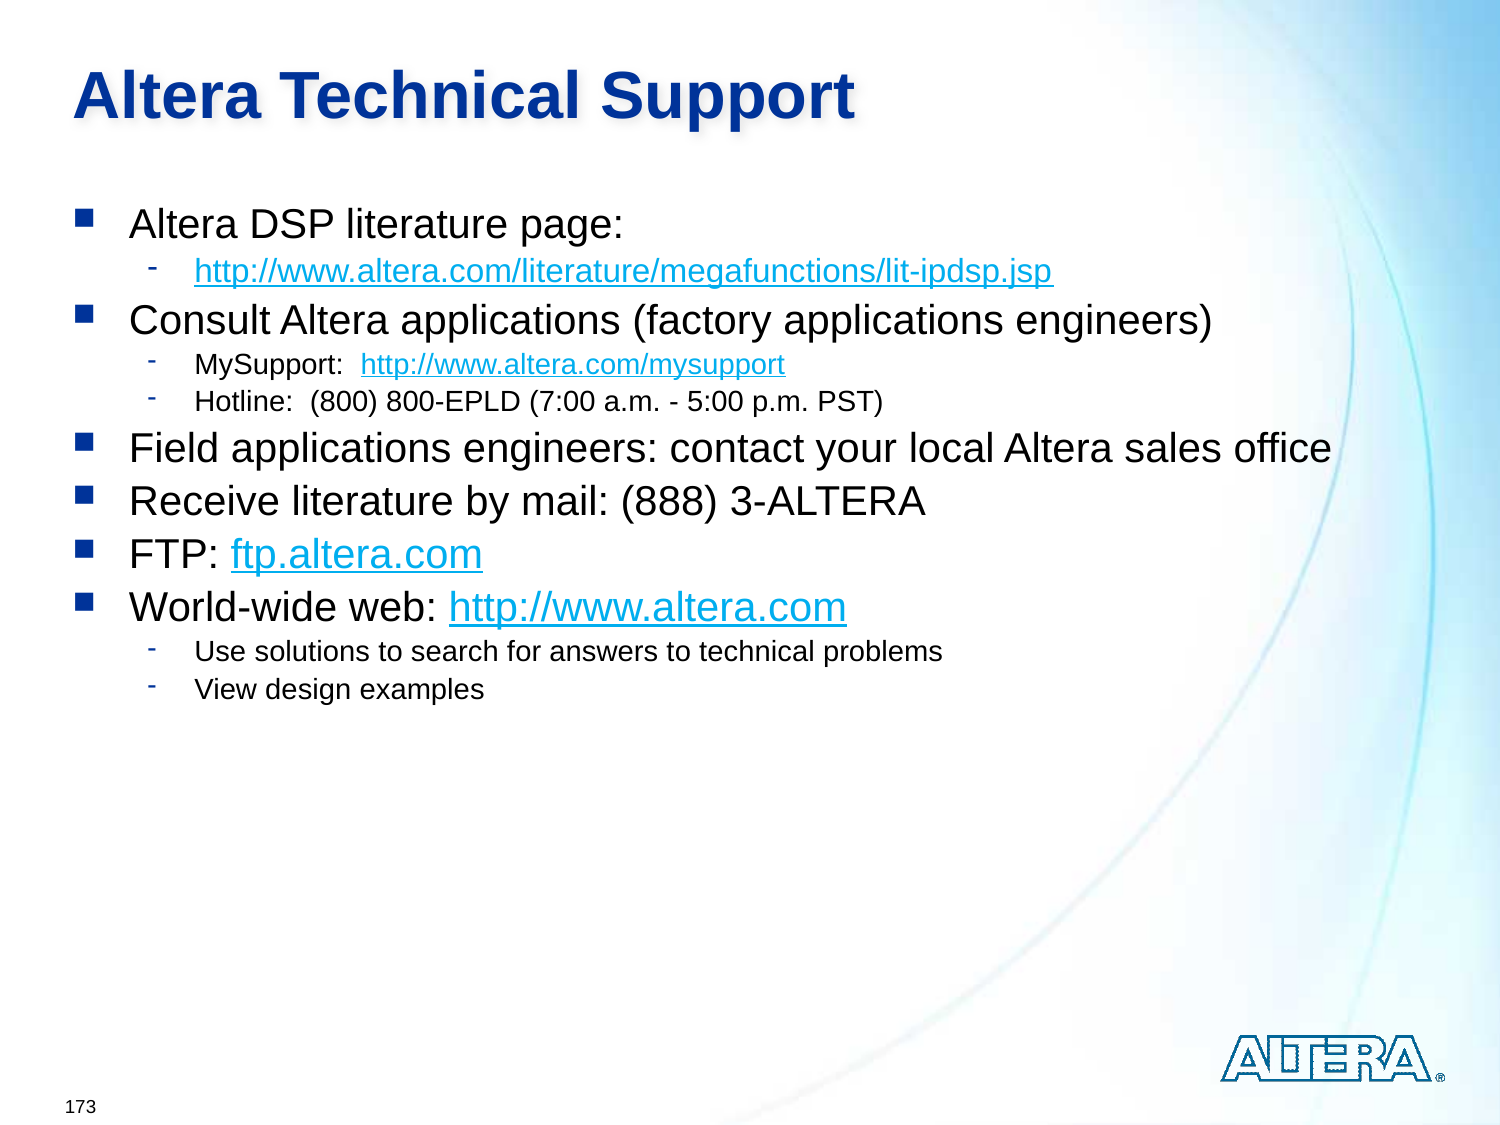

Altera Technical Support
Altera DSP literature page:
http://www.altera.com/literature/megafunctions/lit-ipdsp.jsp
Consult Altera applications (factory applications engineers)
MySupport:  http://www.altera.com/mysupport
Hotline:  (800) 800-EPLD (7:00 a.m. - 5:00 p.m. PST)
Field applications engineers: contact your local Altera sales office
Receive literature by mail: (888) 3-ALTERA
FTP: ftp.altera.com
World-wide web: http://www.altera.com
Use solutions to search for answers to technical problems
View design examples